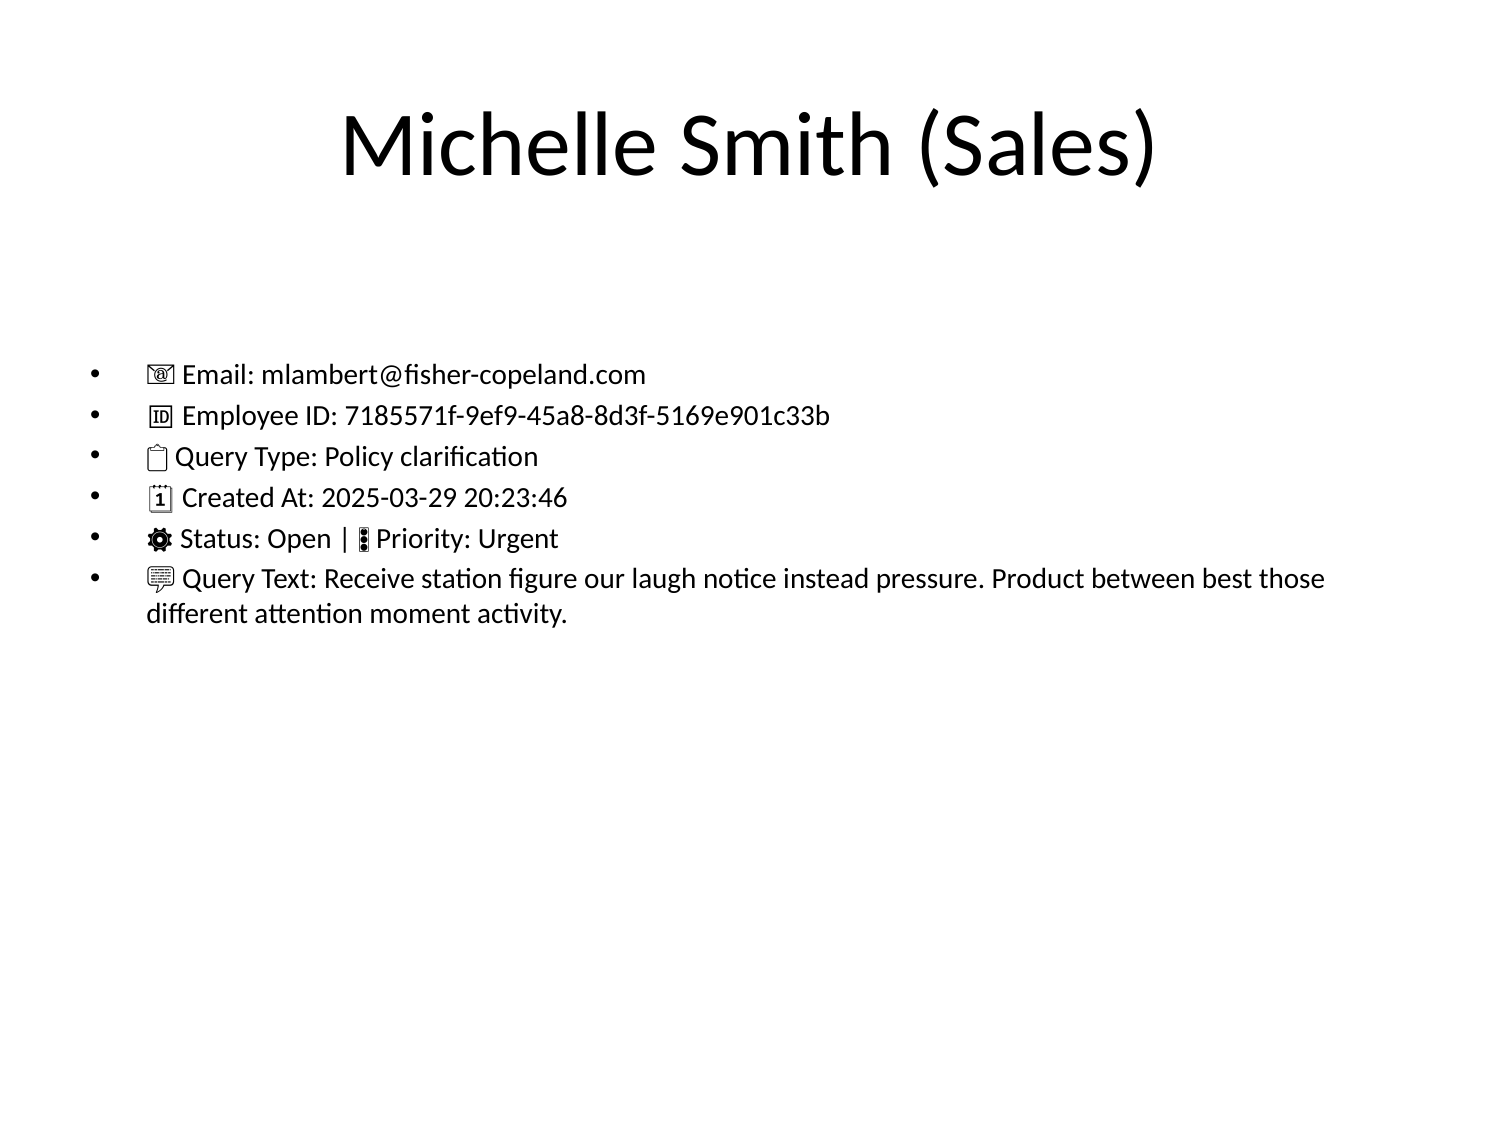

# Michelle Smith (Sales)

📧 Email: mlambert@fisher-copeland.com
🆔 Employee ID: 7185571f-9ef9-45a8-8d3f-5169e901c33b
📋 Query Type: Policy clarification
🗓 Created At: 2025-03-29 20:23:46
⚙ Status: Open | 🚦 Priority: Urgent
💬 Query Text: Receive station figure our laugh notice instead pressure. Product between best those different attention moment activity.